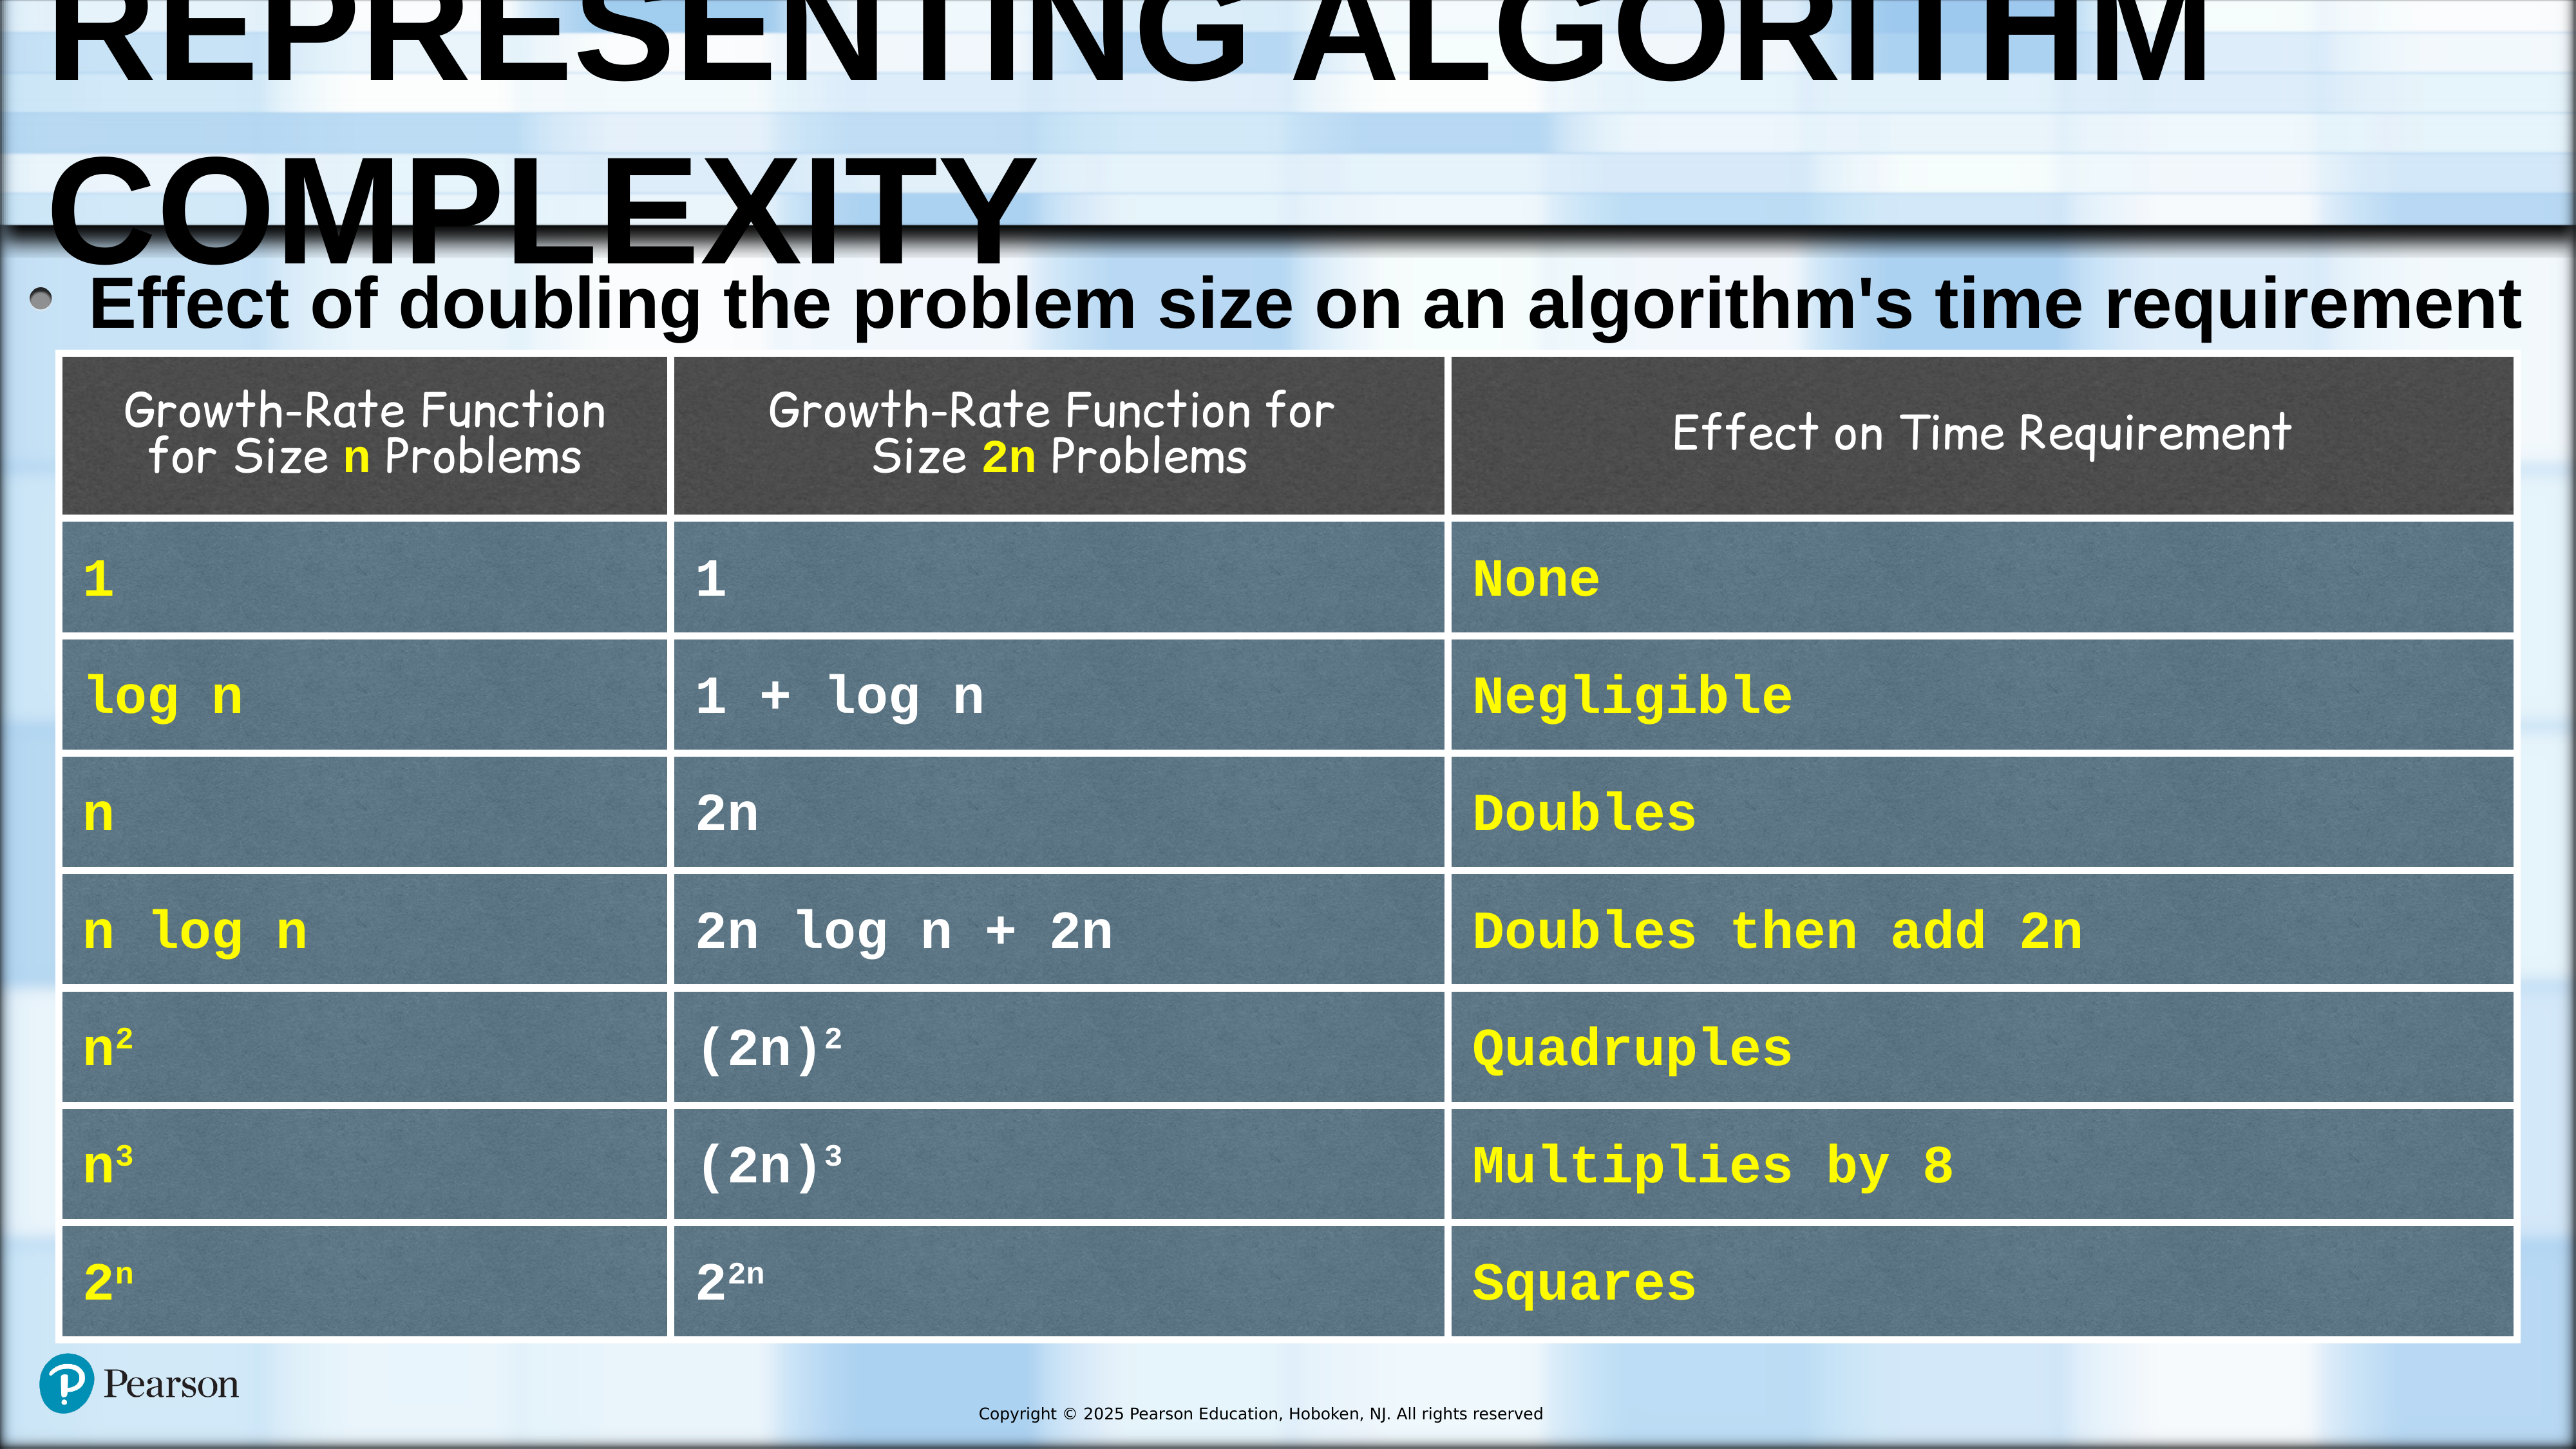

# Representing Algorithm Complexity
Effect of doubling the problem size on an algorithm's time requirement
| Growth-Rate Function for Size n Problems | Growth-Rate Function for Size 2n Problems | Effect on Time Requirement |
| --- | --- | --- |
| 1 | 1 | None |
| log n | 1 + log n | Negligible |
| n | 2n | Doubles |
| n log n | 2n log n + 2n | Doubles then add 2n |
| n2 | (2n)2 | Quadruples |
| n3 | (2n)3 | Multiplies by 8 |
| 2n | 22n | Squares |